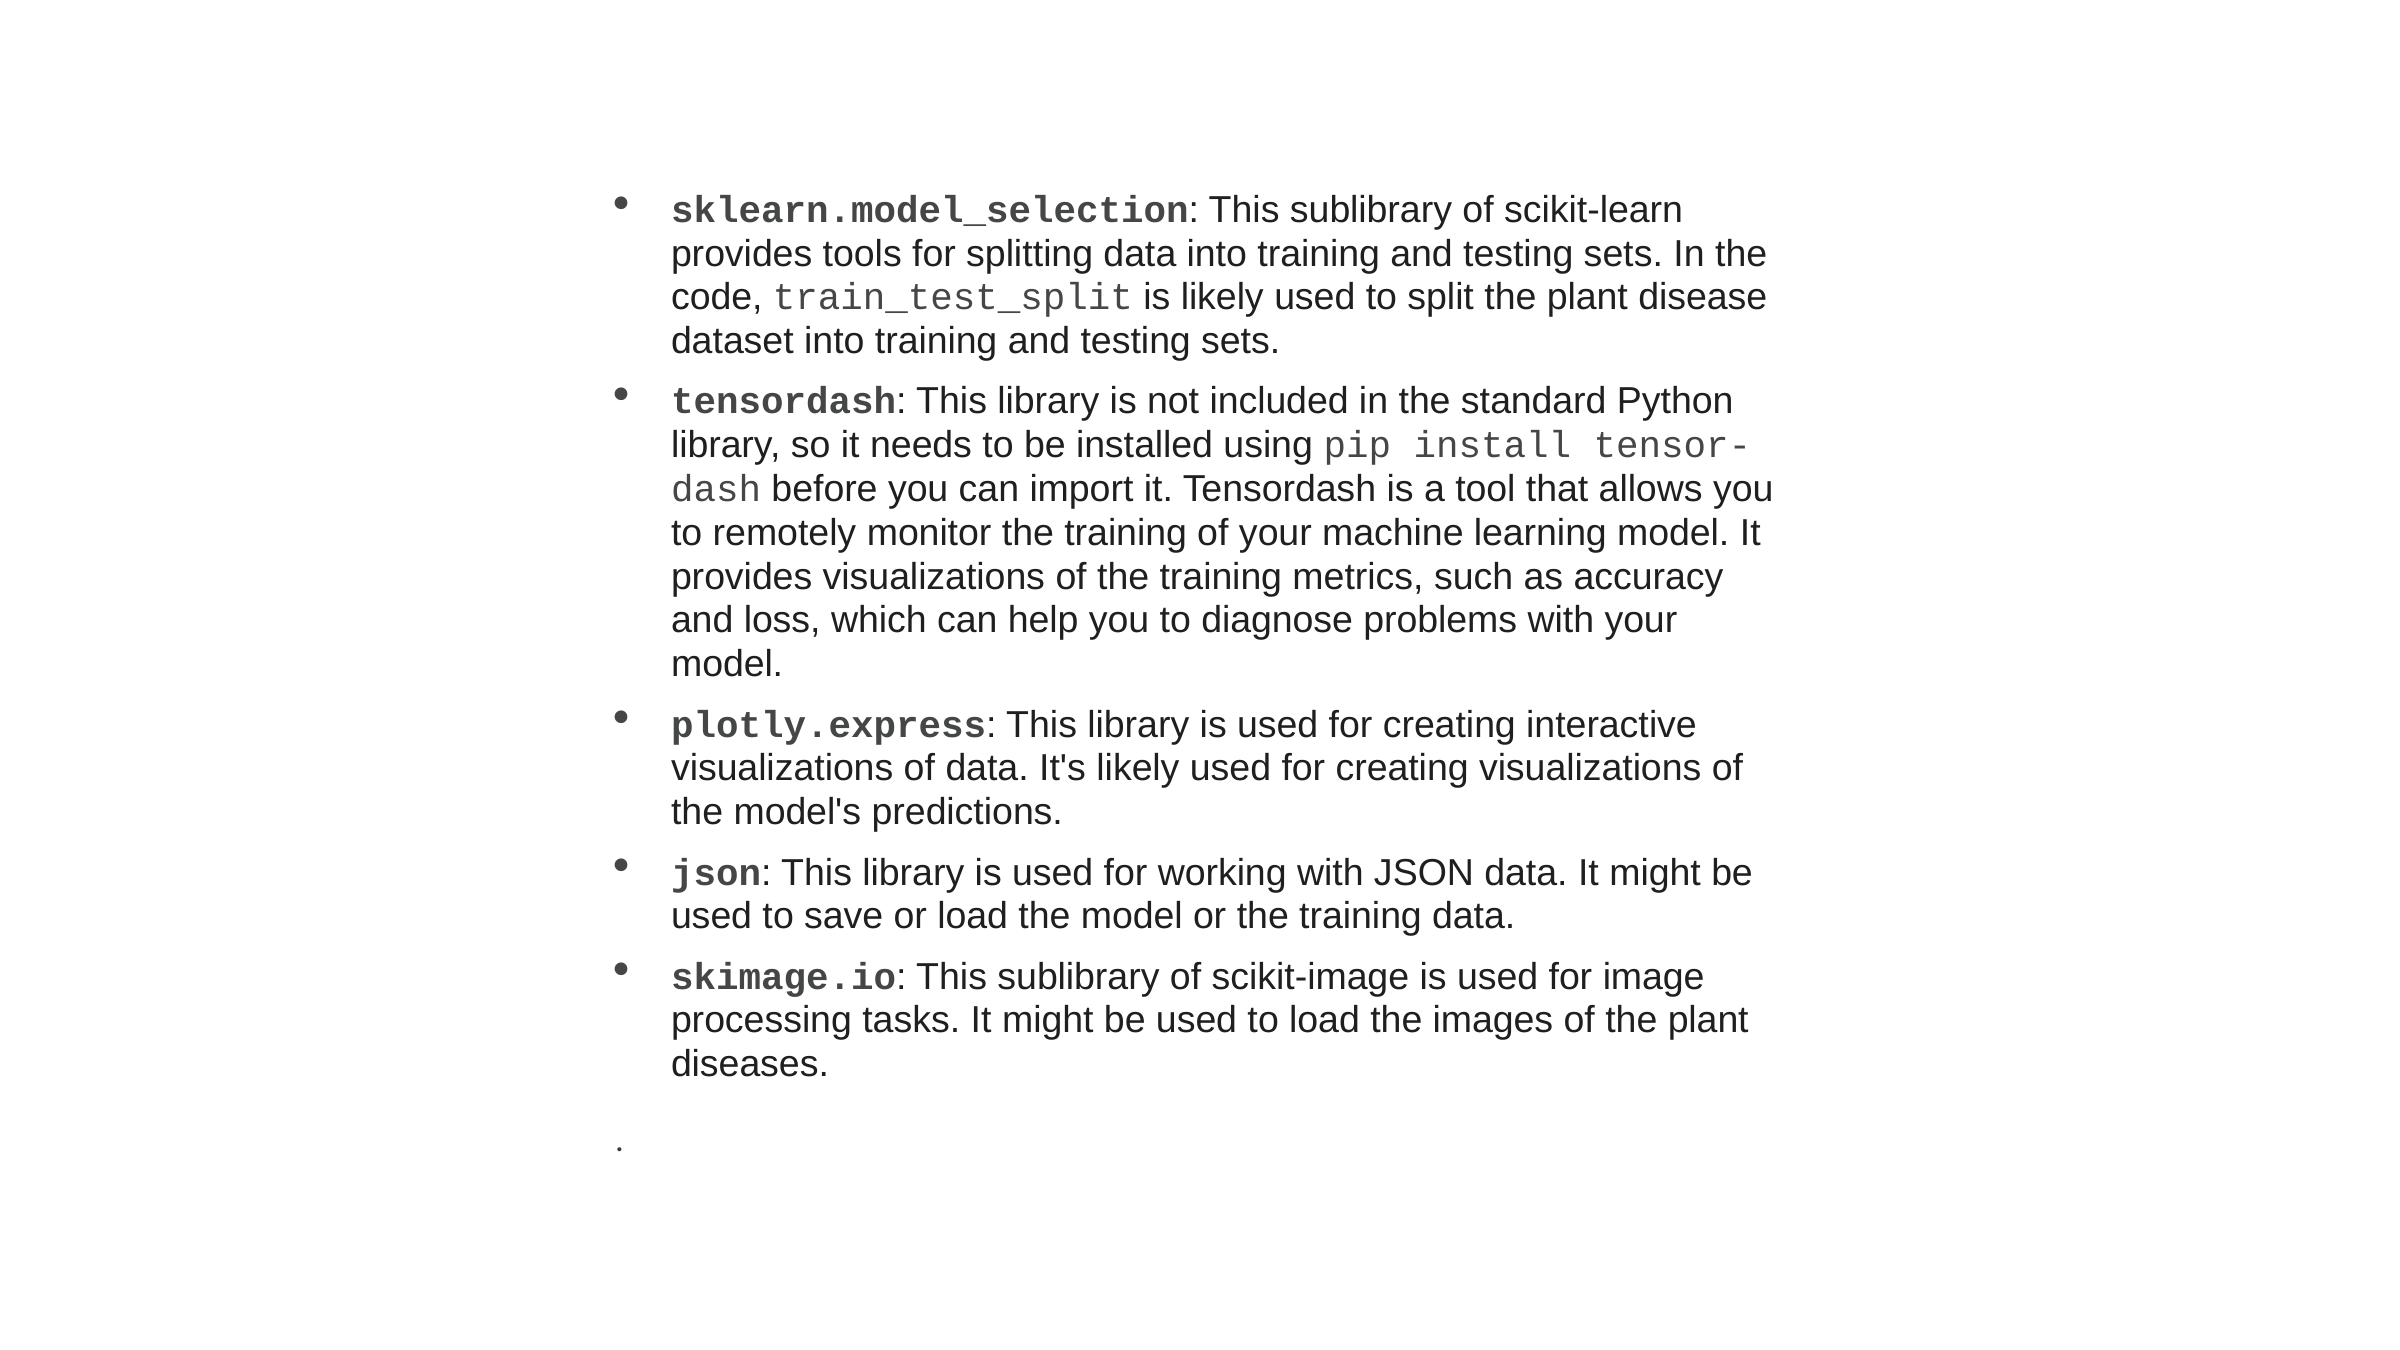

sklearn.model_selection: This sublibrary of scikit-learn provides tools for splitting data into training and testing sets. In the code, train_test_split is likely used to split the plant disease dataset into training and testing sets.
tensordash: This library is not included in the standard Python library, so it needs to be installed using pip install tensor-dash before you can import it. Tensordash is a tool that allows you to remotely monitor the training of your machine learning model. It provides visualizations of the training metrics, such as accuracy and loss, which can help you to diagnose problems with your model.
plotly.express: This library is used for creating interactive visualizations of data. It's likely used for creating visualizations of the model's predictions.
json: This library is used for working with JSON data. It might be used to save or load the model or the training data.
skimage.io: This sublibrary of scikit-image is used for image processing tasks. It might be used to load the images of the plant diseases.
.